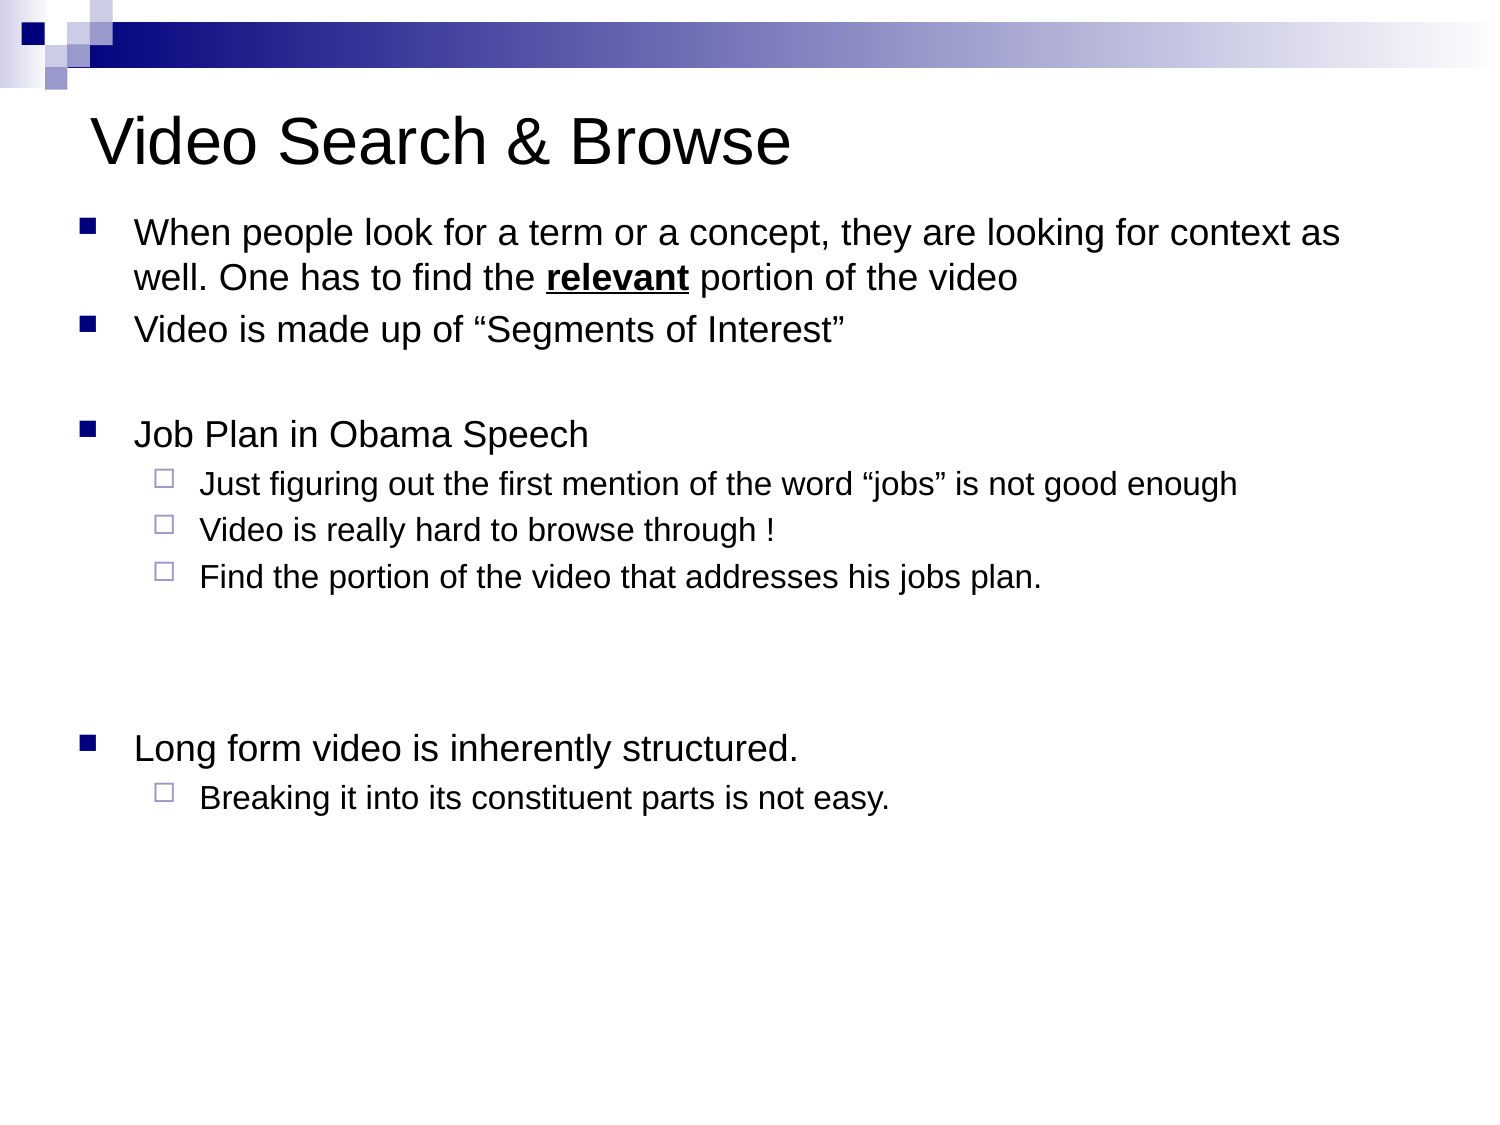

# Video Search & Browse
When people look for a term or a concept, they are looking for context as well. One has to find the relevant portion of the video
Video is made up of “Segments of Interest”

Job Plan in Obama Speech
Just figuring out the first mention of the word “jobs” is not good enough
Video is really hard to browse through !
Find the portion of the video that addresses his jobs plan.

Long form video is inherently structured.
Breaking it into its constituent parts is not easy.